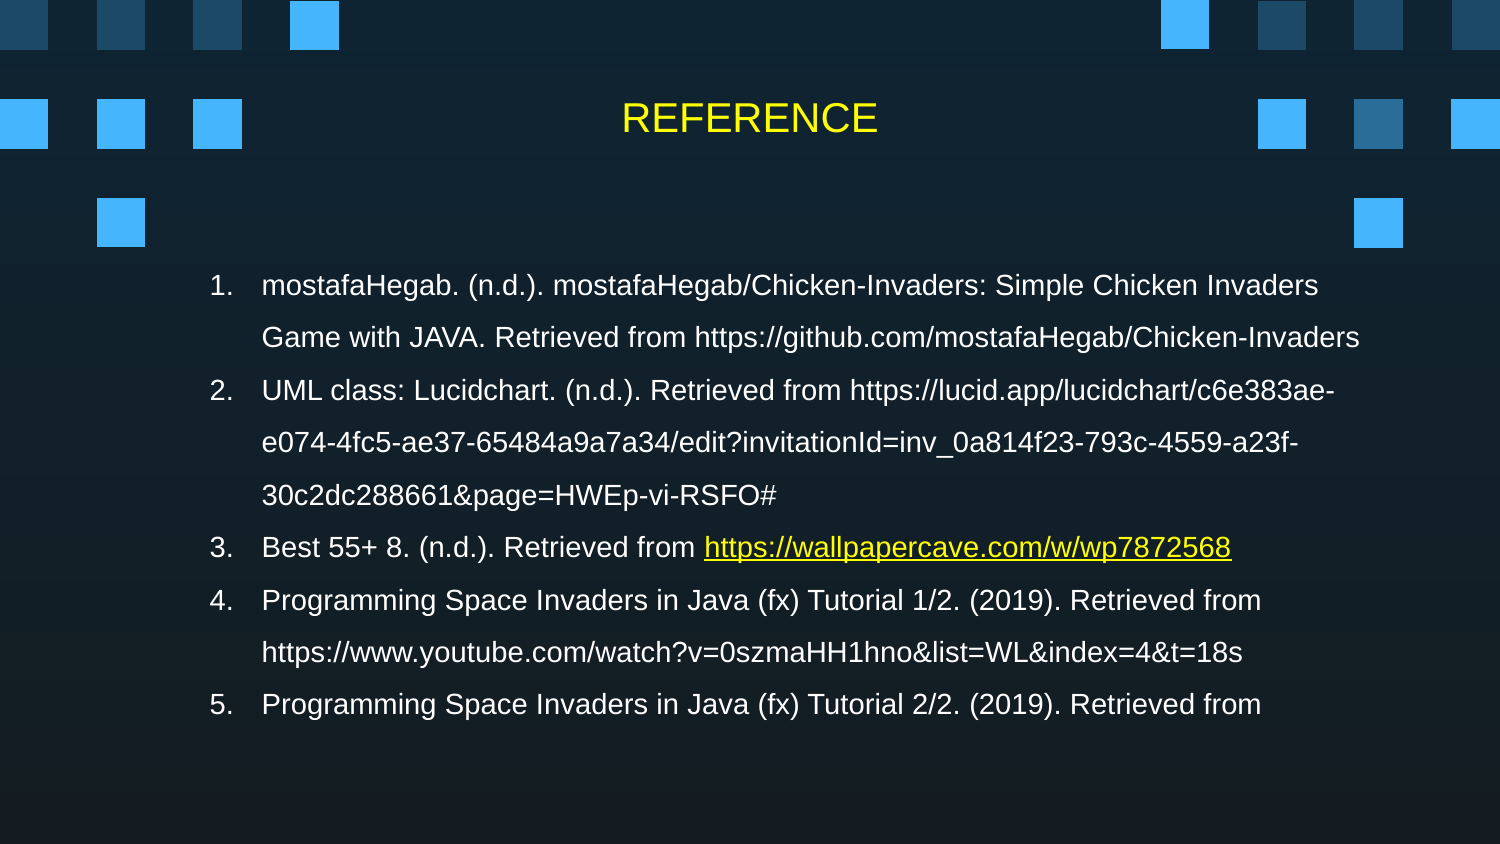

# REFERENCE
mostafaHegab. (n.d.). mostafaHegab/Chicken-Invaders: Simple Chicken Invaders Game with JAVA. Retrieved from https://github.com/mostafaHegab/Chicken-Invaders
UML class: Lucidchart. (n.d.). Retrieved from https://lucid.app/lucidchart/c6e383ae-e074-4fc5-ae37-65484a9a7a34/edit?invitationId=inv_0a814f23-793c-4559-a23f-30c2dc288661&page=HWEp-vi-RSFO#
Best 55+ 8. (n.d.). Retrieved from https://wallpapercave.com/w/wp7872568
Programming Space Invaders in Java (fx) Tutorial 1/2. (2019). Retrieved from https://www.youtube.com/watch?v=0szmaHH1hno&list=WL&index=4&t=18s
Programming Space Invaders in Java (fx) Tutorial 2/2. (2019). Retrieved from